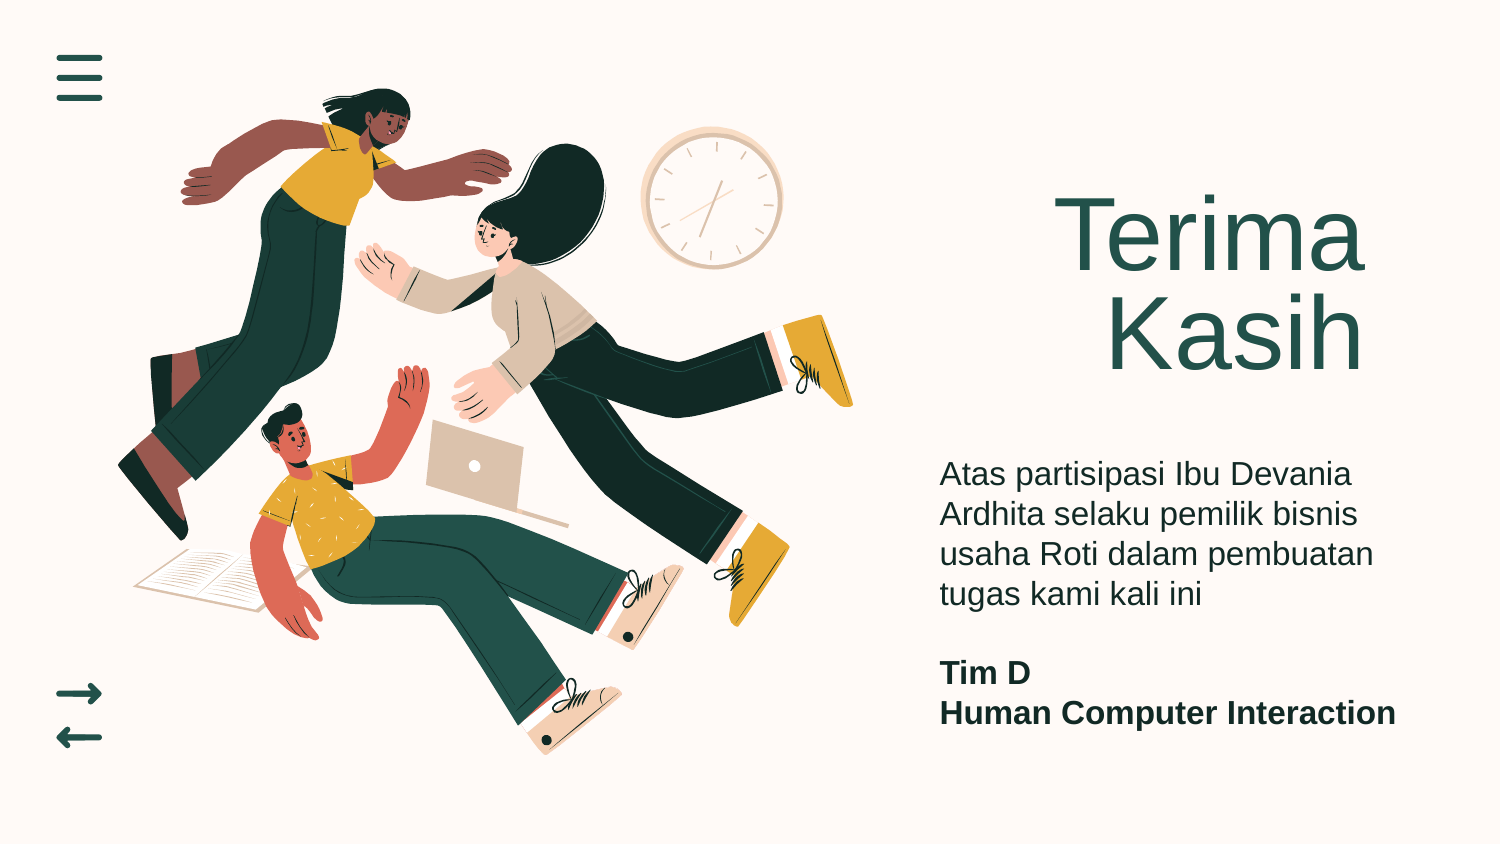

# Terima Kasih
Atas partisipasi Ibu Devania Ardhita selaku pemilik bisnis usaha Roti dalam pembuatan tugas kami kali ini

Tim D
Human Computer Interaction